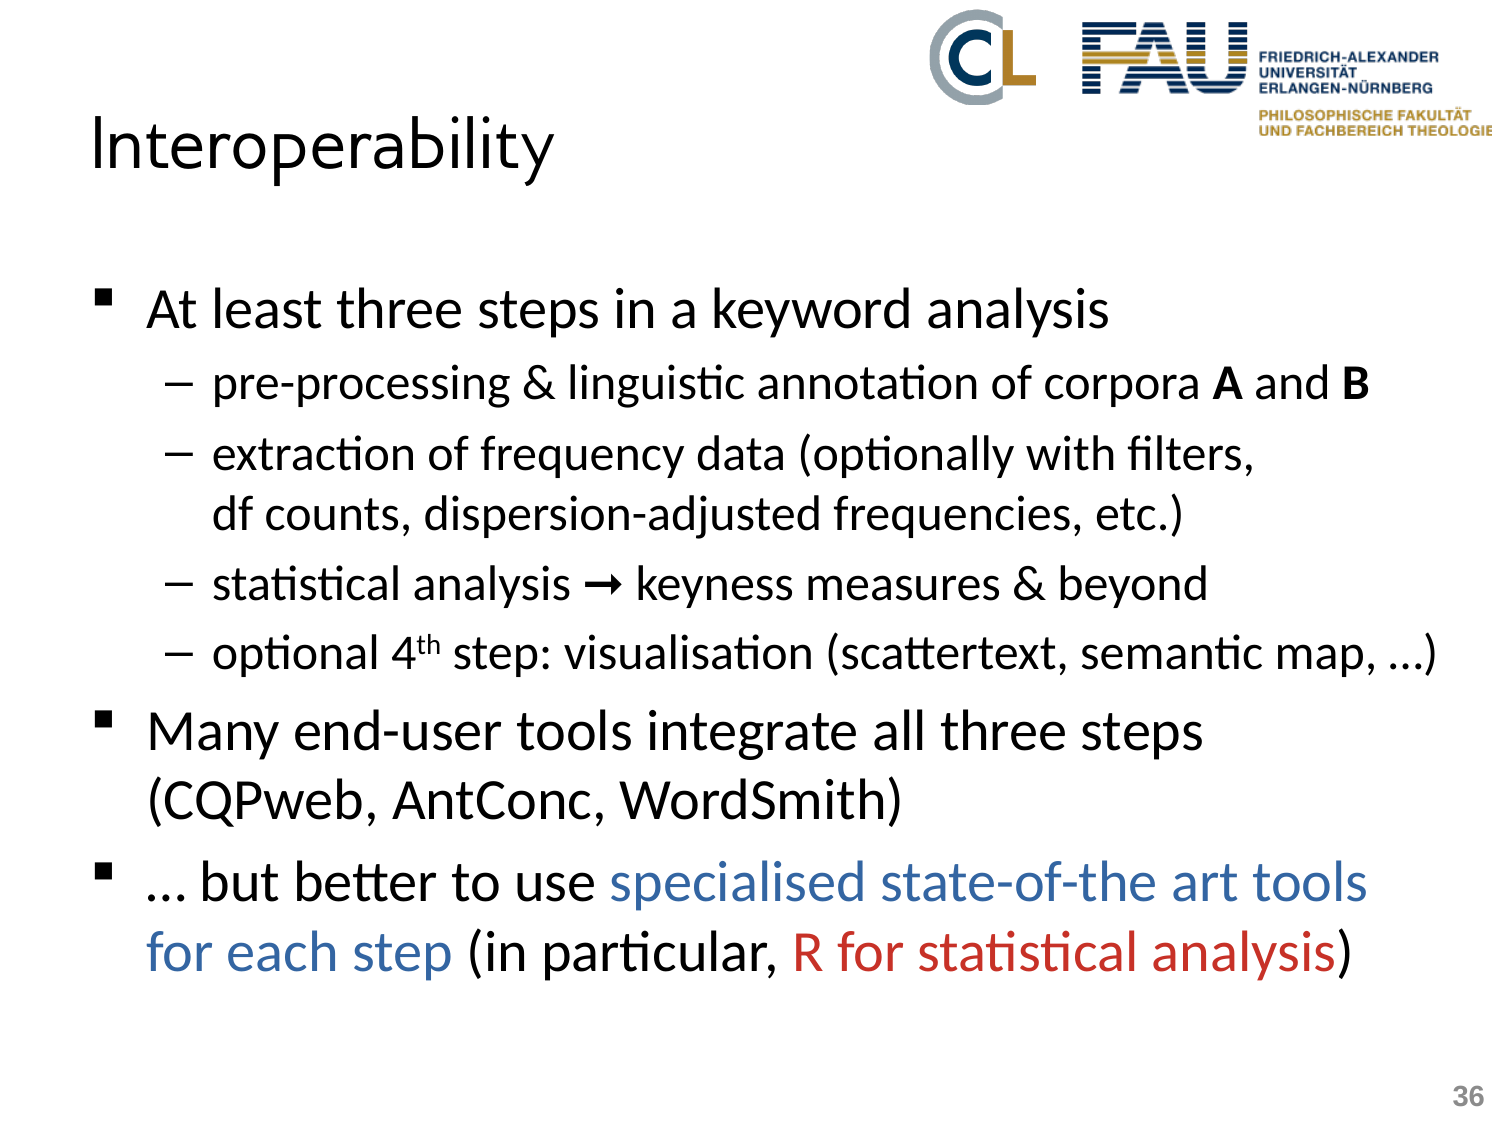

# Interoperability
At least three steps in a keyword analysis
pre-processing & linguistic annotation of corpora A and B
extraction of frequency data (optionally with filters,
df counts, dispersion-adjusted frequencies, etc.)
statistical analysis ➞ keyness measures & beyond
optional 4th step: visualisation (scattertext, semantic map, …)
Many end-user tools integrate all three steps (CQPweb, AntConc, WordSmith)
… but better to use specialised state-of-the art tools for each step (in particular, R for statistical analysis)
36